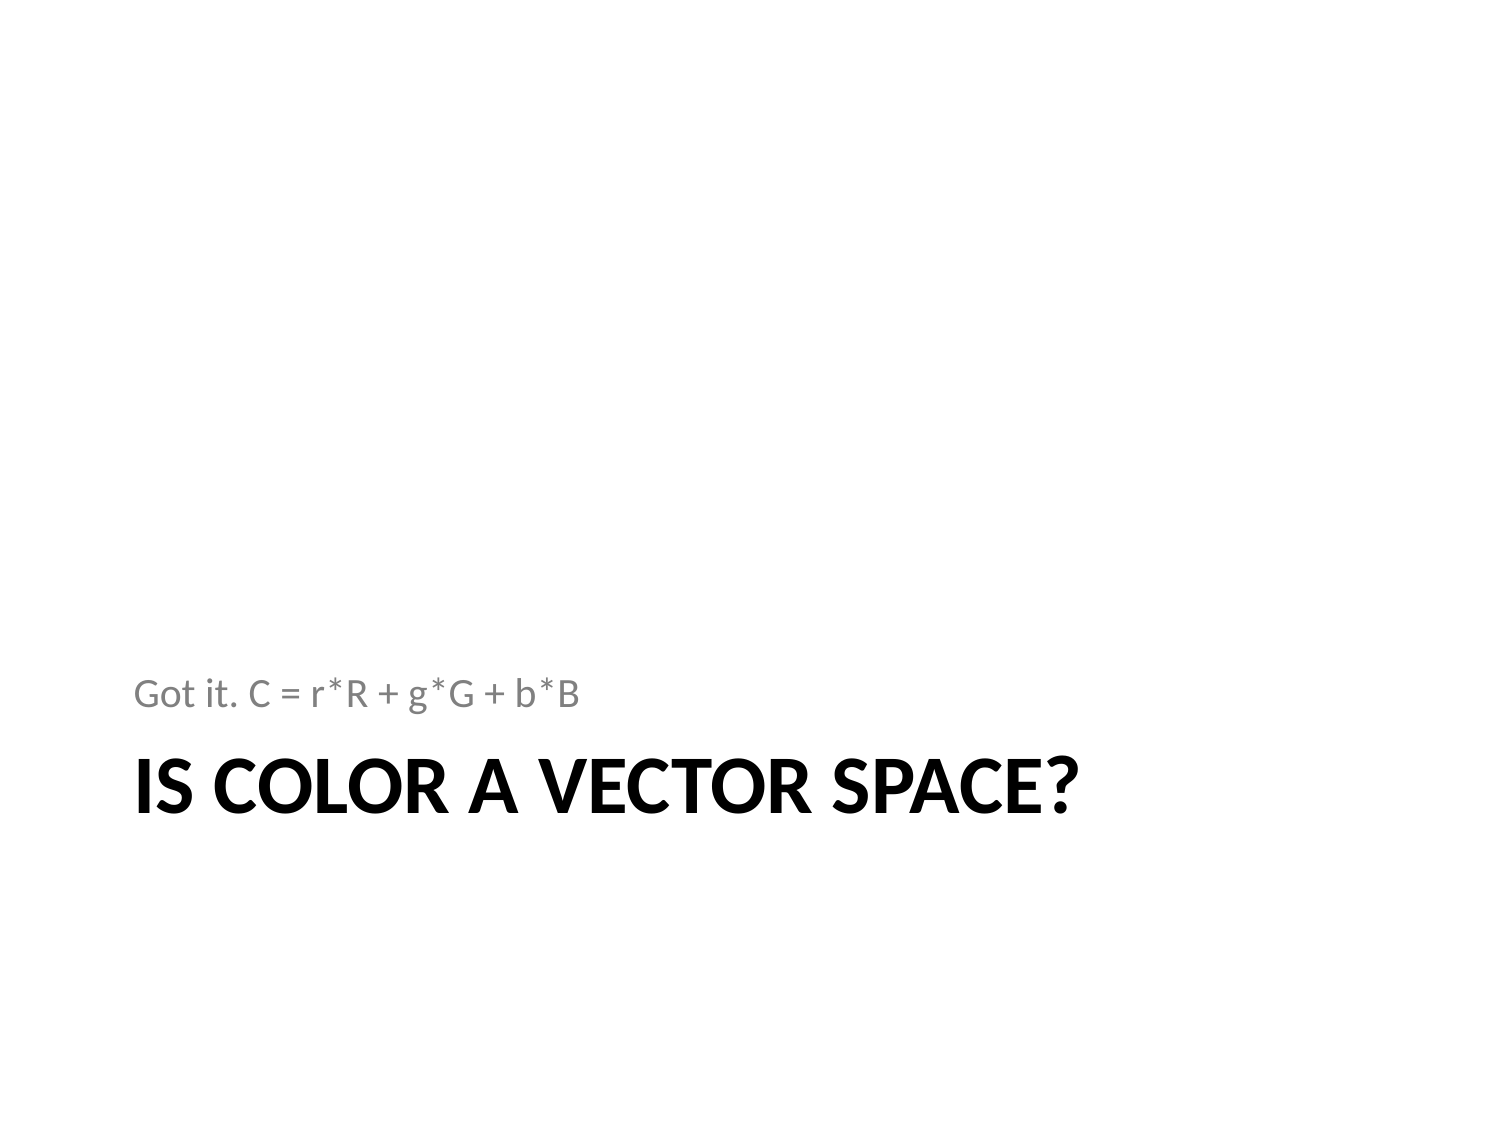

Got it. C = r*R + g*G + b*B
# Is color a vector space?